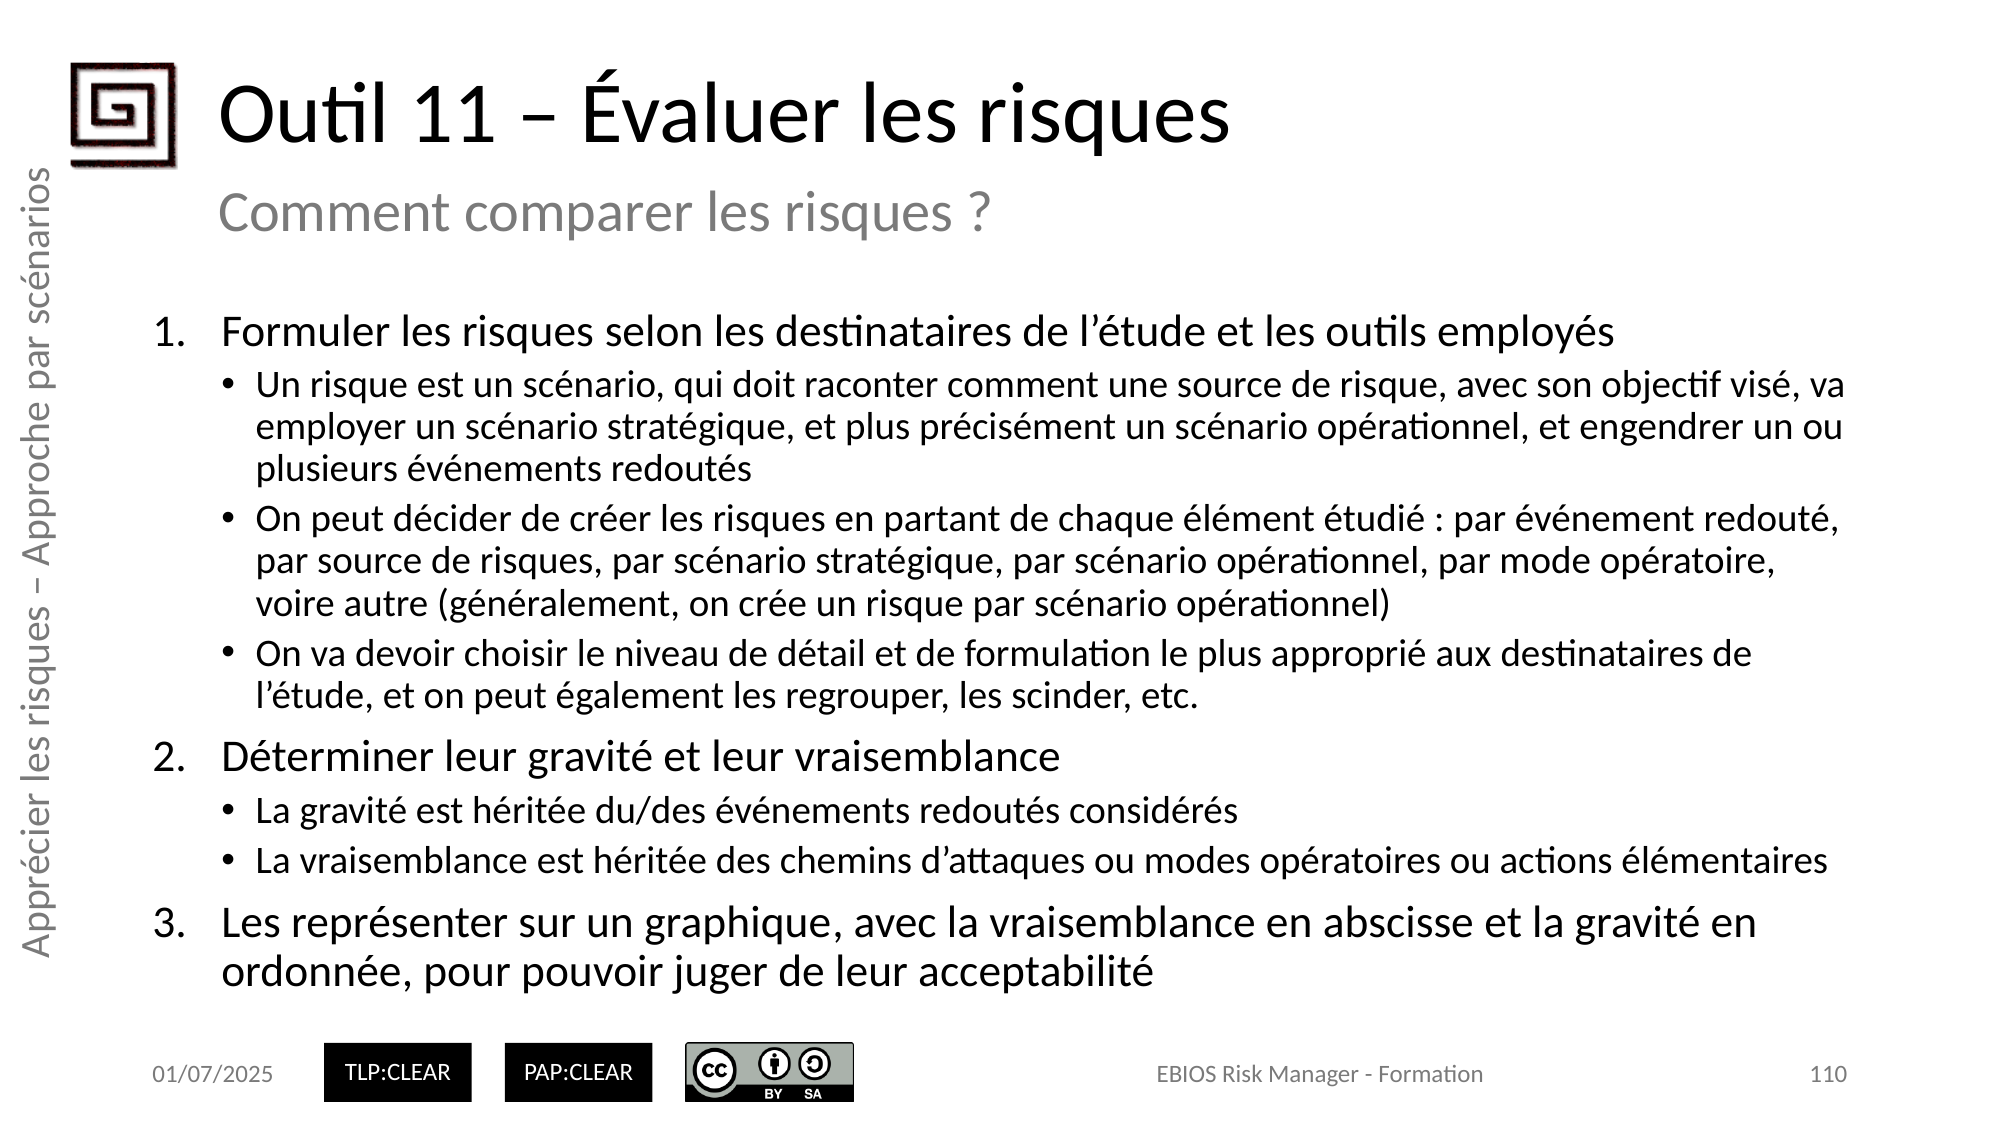

# Outil 11 – Évaluer les risques
Comment comparer les risques ?
Formuler les risques selon les destinataires de l’étude et les outils employés
Un risque est un scénario, qui doit raconter comment une source de risque, avec son objectif visé, va employer un scénario stratégique, et plus précisément un scénario opérationnel, et engendrer un ou plusieurs événements redoutés
On peut décider de créer les risques en partant de chaque élément étudié : par événement redouté, par source de risques, par scénario stratégique, par scénario opérationnel, par mode opératoire, voire autre (généralement, on crée un risque par scénario opérationnel)
On va devoir choisir le niveau de détail et de formulation le plus approprié aux destinataires de l’étude, et on peut également les regrouper, les scinder, etc.
Déterminer leur gravité et leur vraisemblance
La gravité est héritée du/des événements redoutés considérés
La vraisemblance est héritée des chemins d’attaques ou modes opératoires ou actions élémentaires
Les représenter sur un graphique, avec la vraisemblance en abscisse et la gravité en ordonnée, pour pouvoir juger de leur acceptabilité
Apprécier les risques – Approche par scénarios
01/07/2025
EBIOS Risk Manager - Formation
110